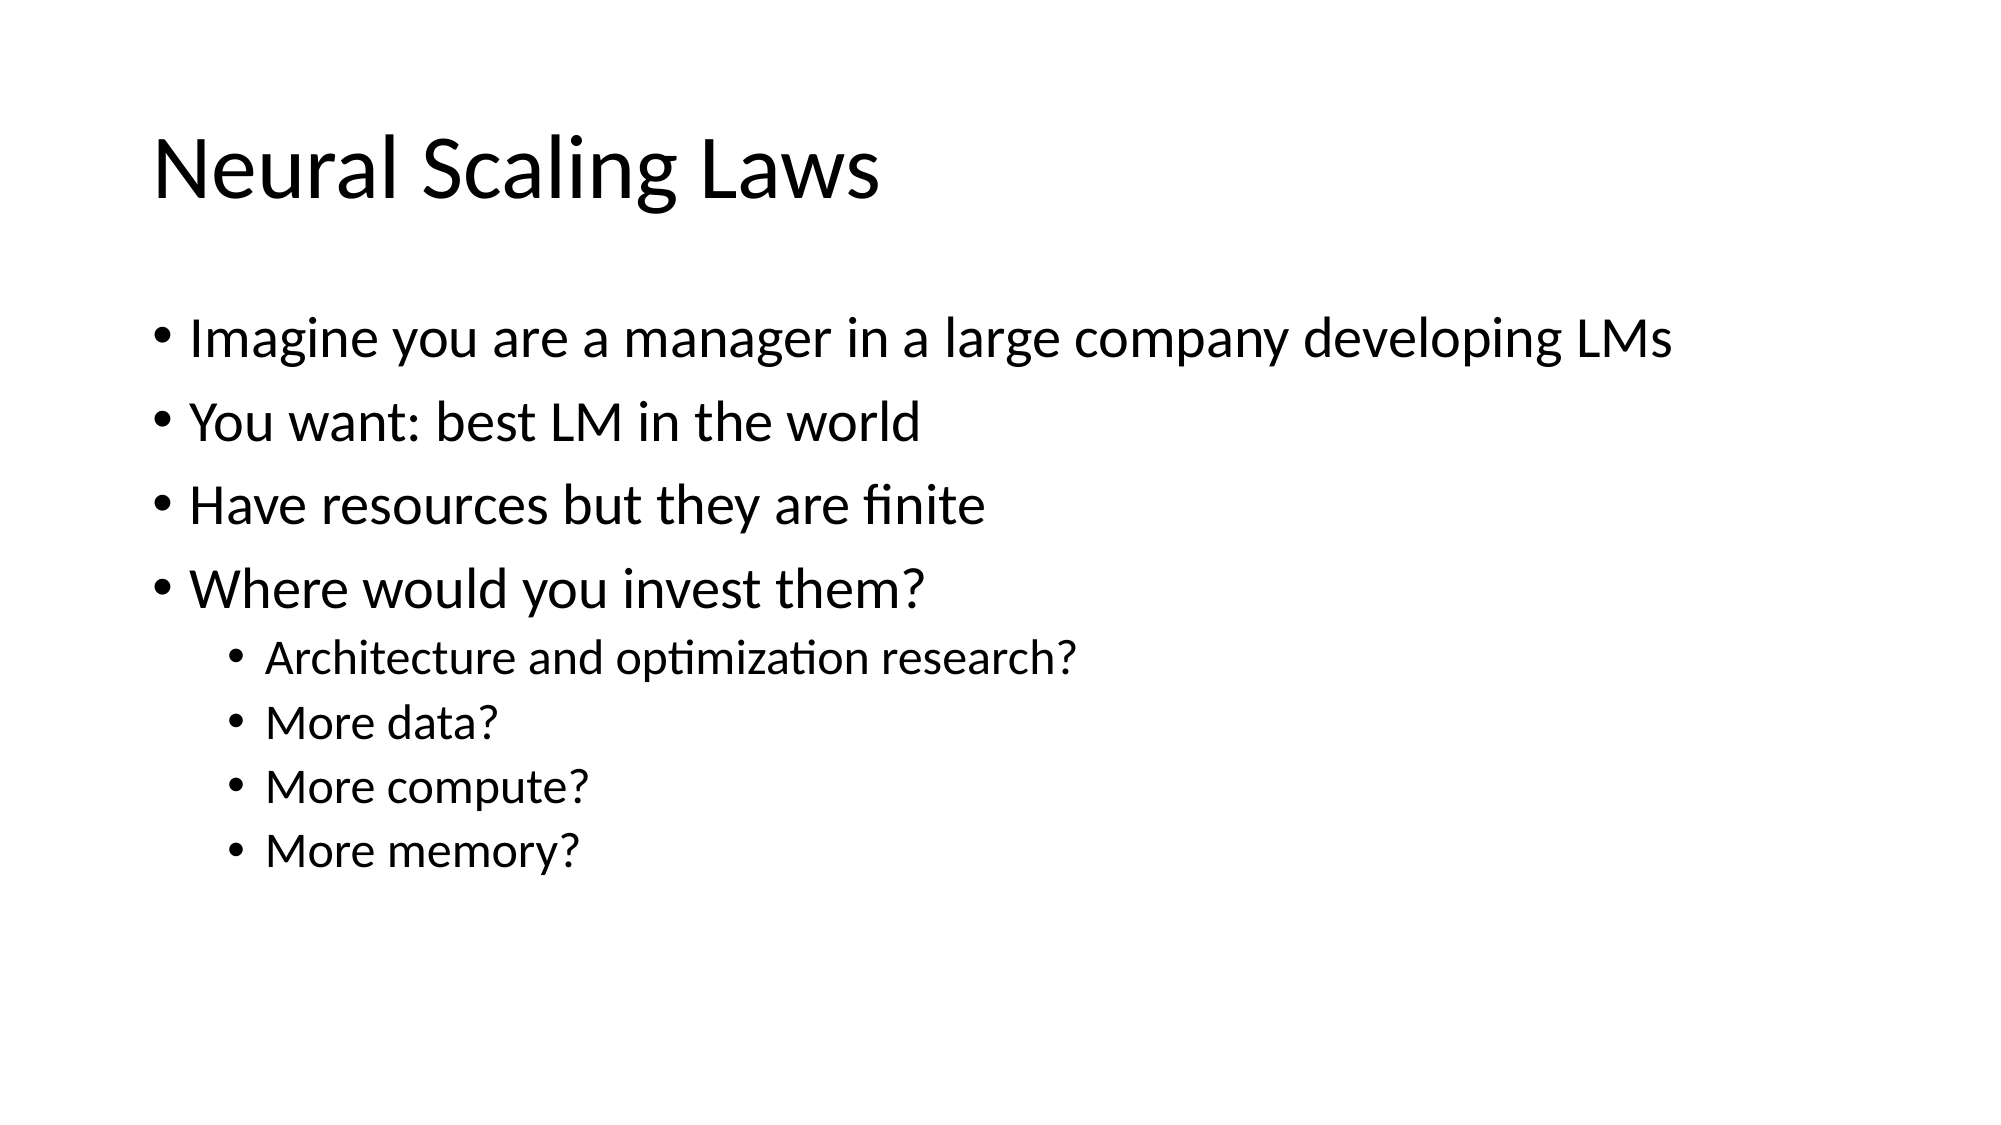

# Neural Scaling Laws
Imagine you are a manager in a large company developing LMs
You want: best LM in the world
Have resources but they are finite
Where would you invest them?
Architecture and optimization research?
More data?
More compute?
More memory?